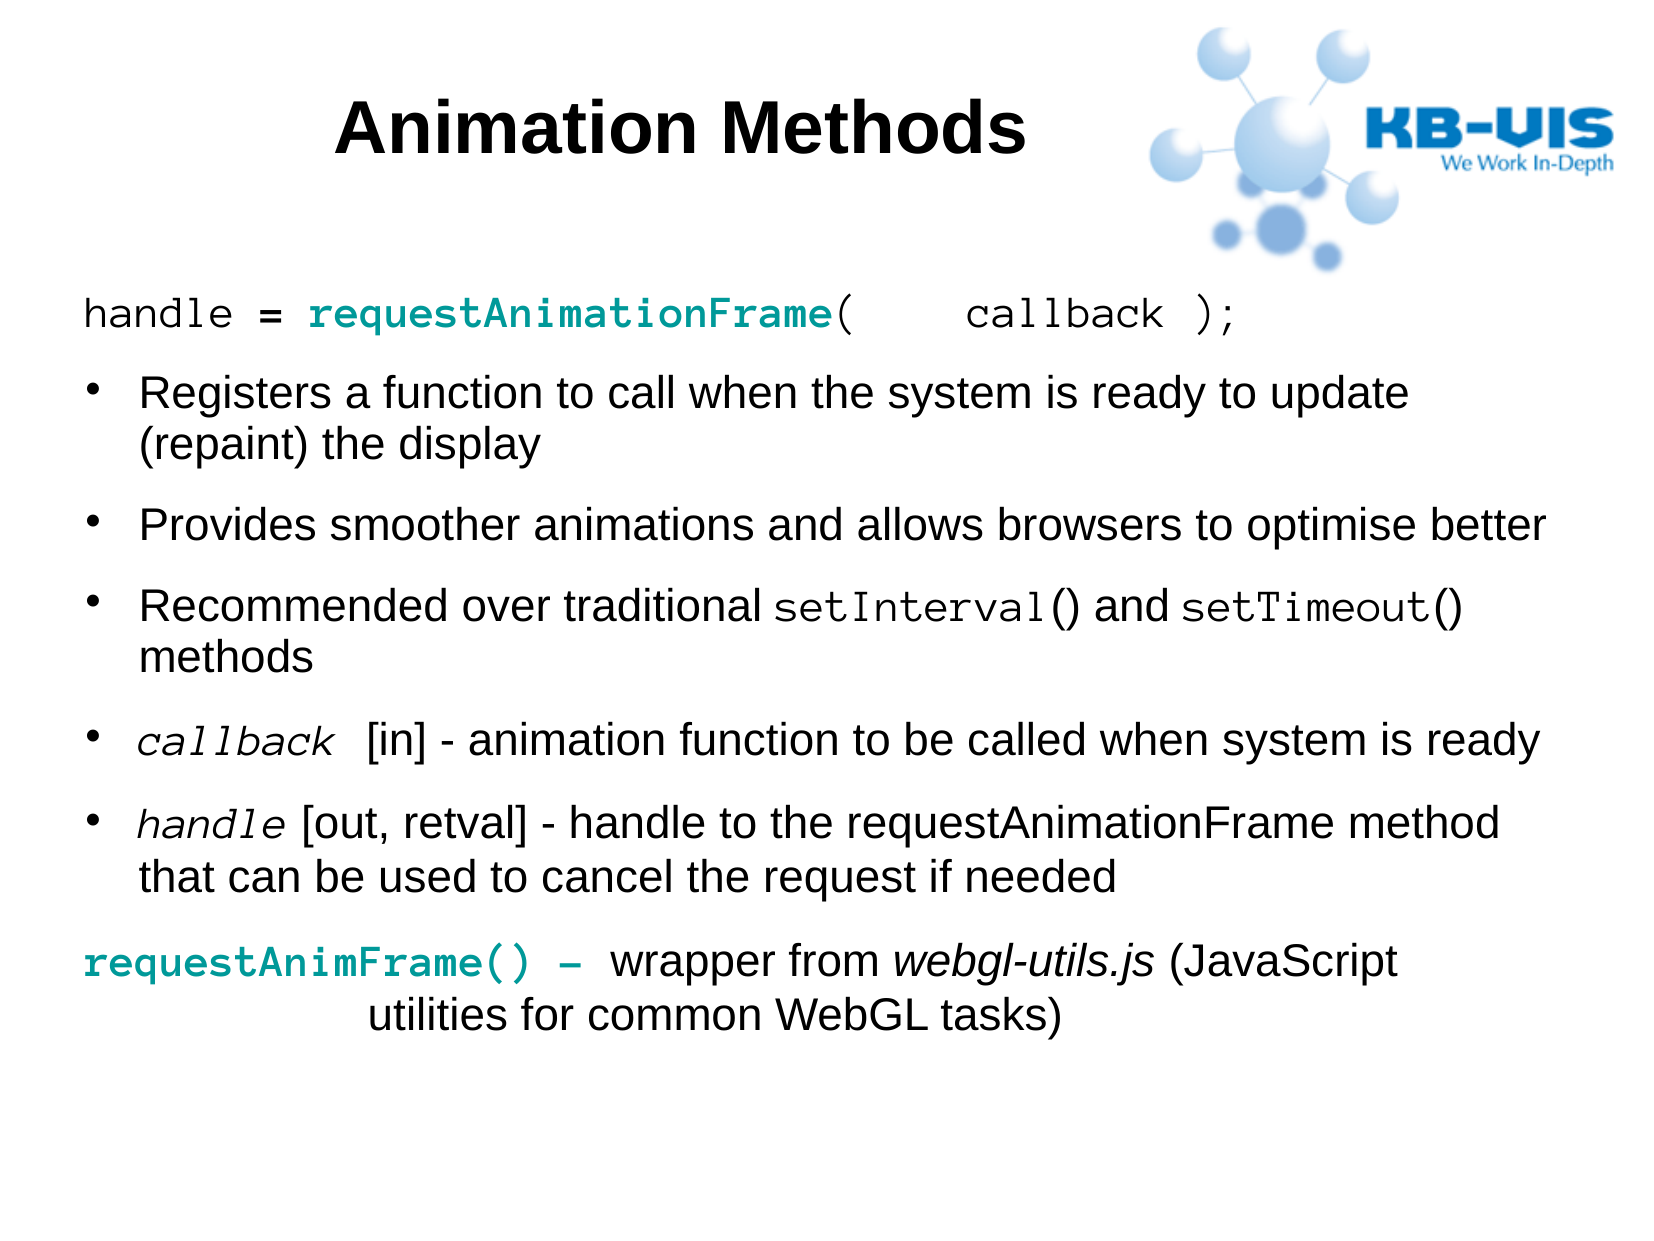

Animation Methods
handle = requestAnimationFrame(	callback );
Registers a function to call when the system is ready to update (repaint) the display
Provides smoother animations and allows browsers to optimise better
Recommended over traditional setInterval() and setTimeout() methods
callback [in] - animation function to be called when system is ready
handle [out, retval] - handle to the requestAnimationFrame method that can be used to cancel the request if needed
requestAnimFrame() - wrapper from webgl-utils.js (JavaScript 			utilities for common WebGL tasks)